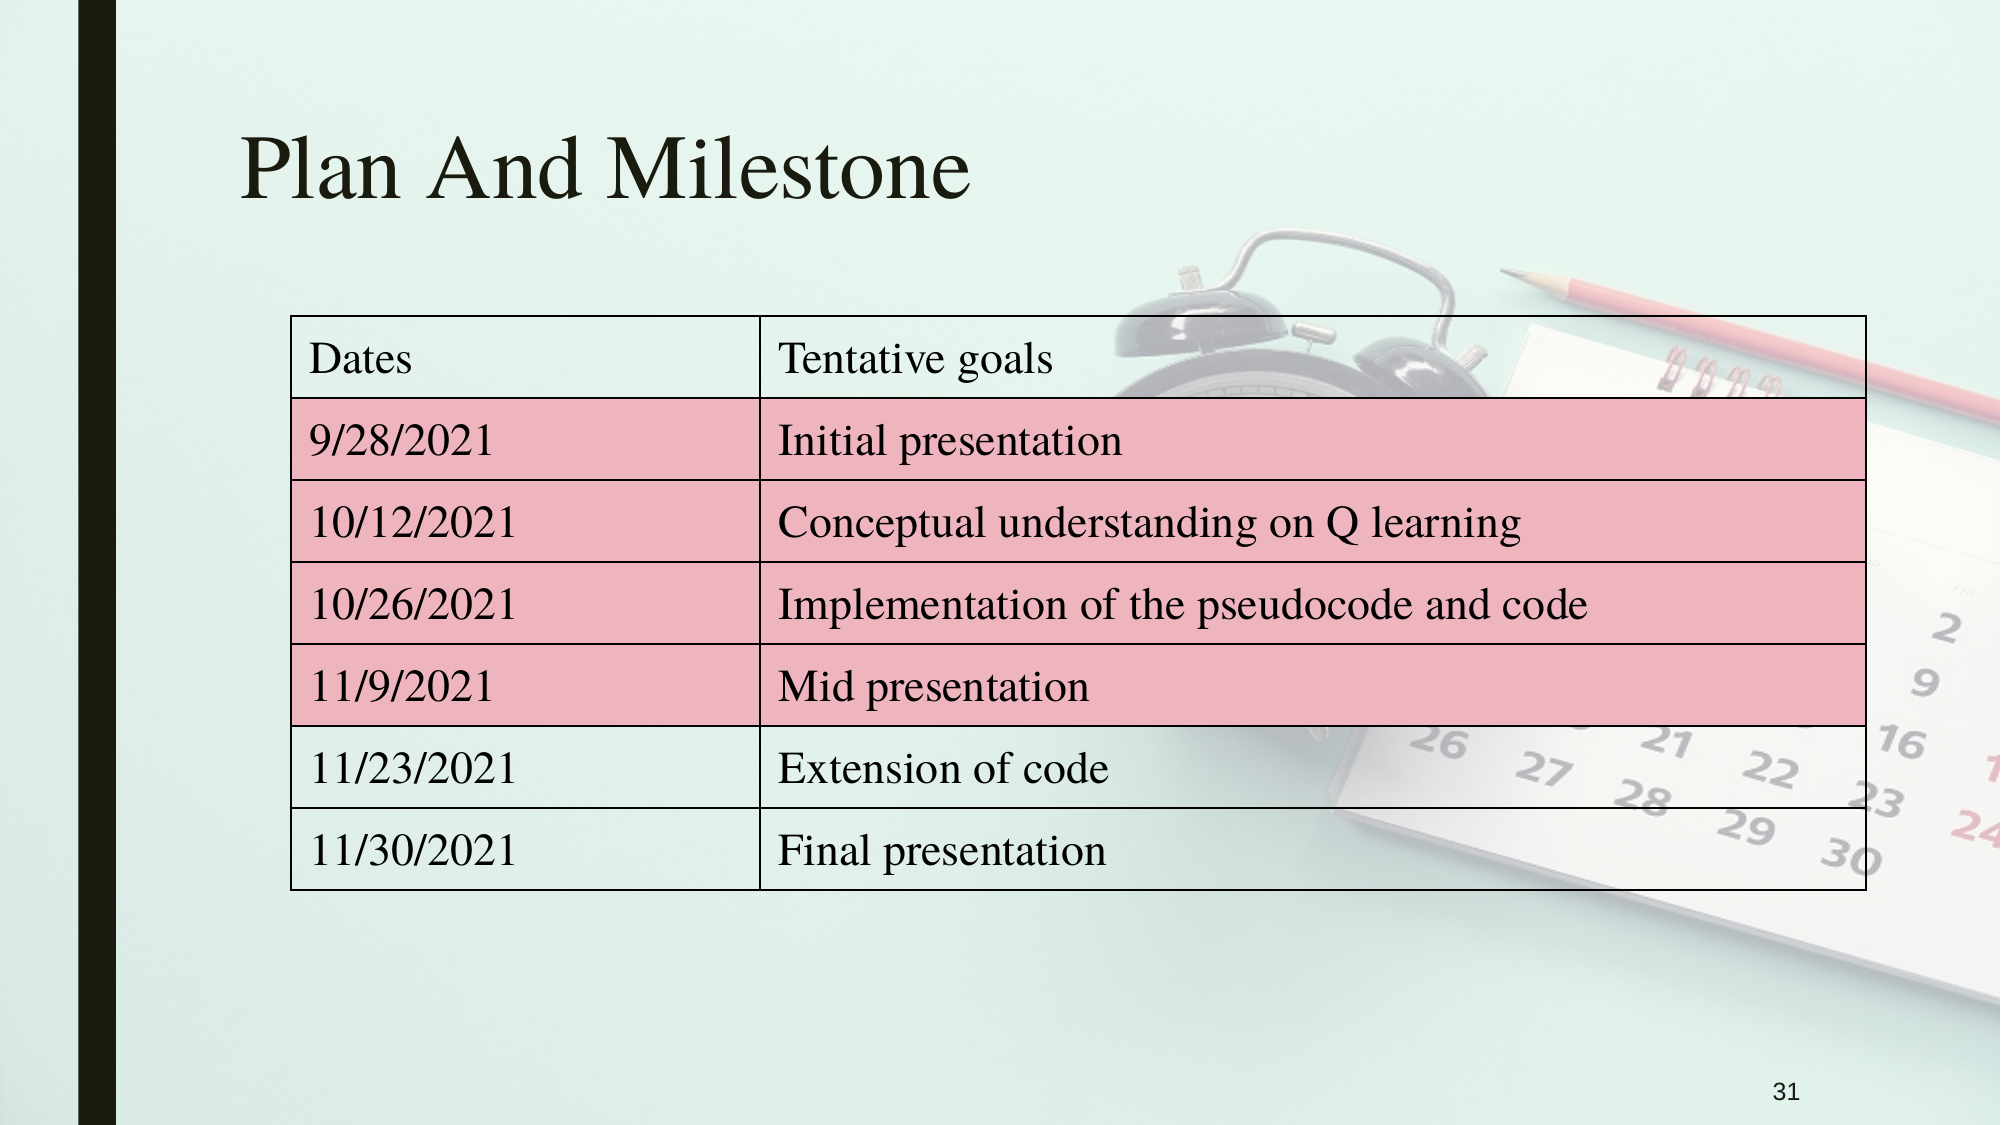

# Plan And Milestone
| Dates | Tentative goals |
| --- | --- |
| 9/28/2021 | Initial presentation |
| 10/12/2021 | Conceptual understanding on Q learning |
| 10/26/2021 | Implementation of the pseudocode and code |
| 11/9/2021 | Mid presentation |
| 11/23/2021 | Extension of code |
| 11/30/2021 | Final presentation |
31